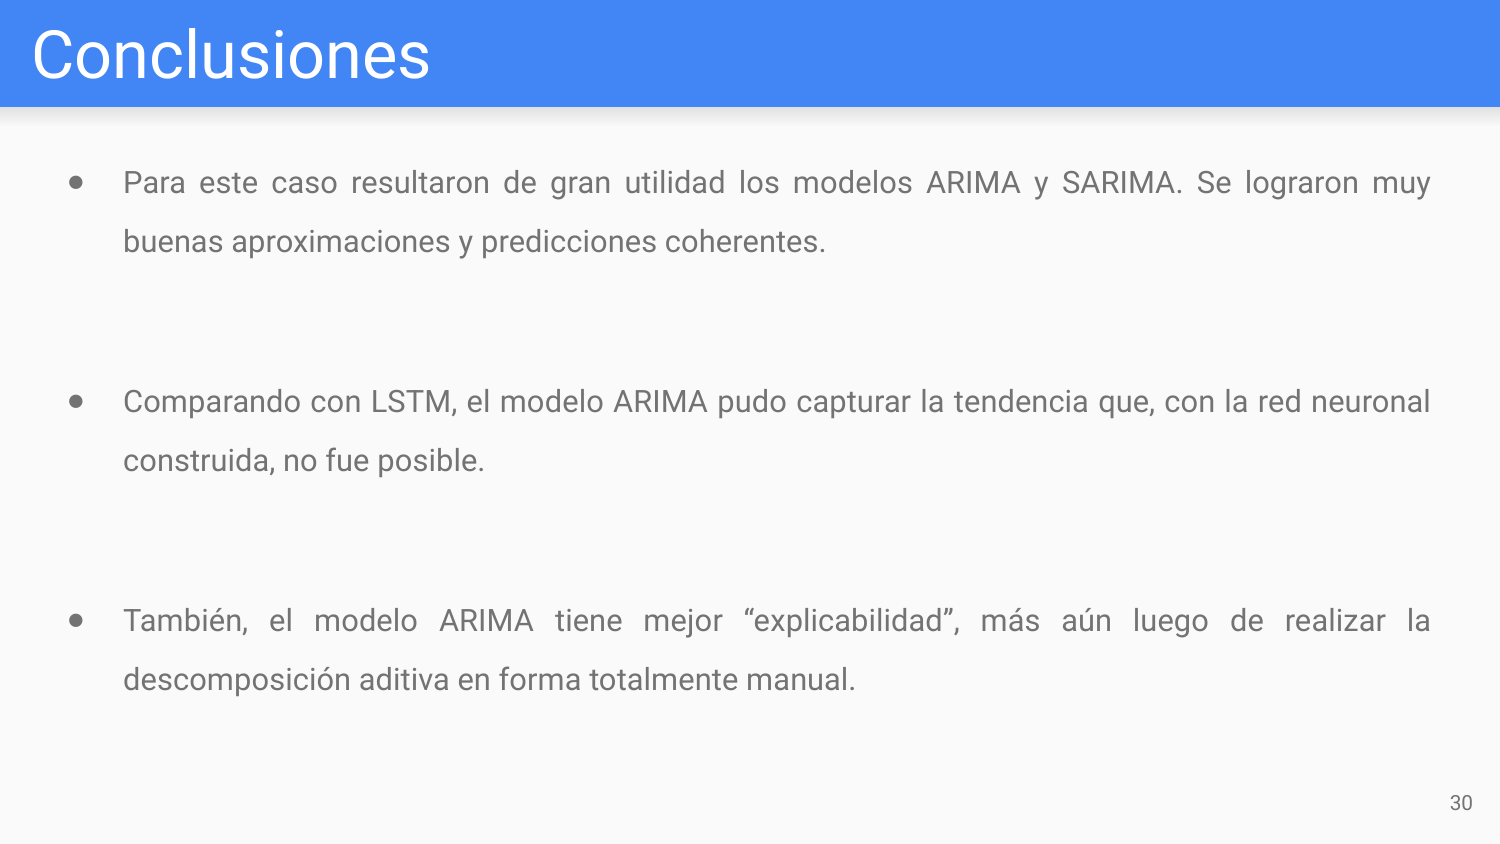

# Conclusiones
Para este caso resultaron de gran utilidad los modelos ARIMA y SARIMA. Se lograron muy buenas aproximaciones y predicciones coherentes.

Comparando con LSTM, el modelo ARIMA pudo capturar la tendencia que, con la red neuronal construida, no fue posible.

También, el modelo ARIMA tiene mejor “explicabilidad”, más aún luego de realizar la descomposición aditiva en forma totalmente manual.
30